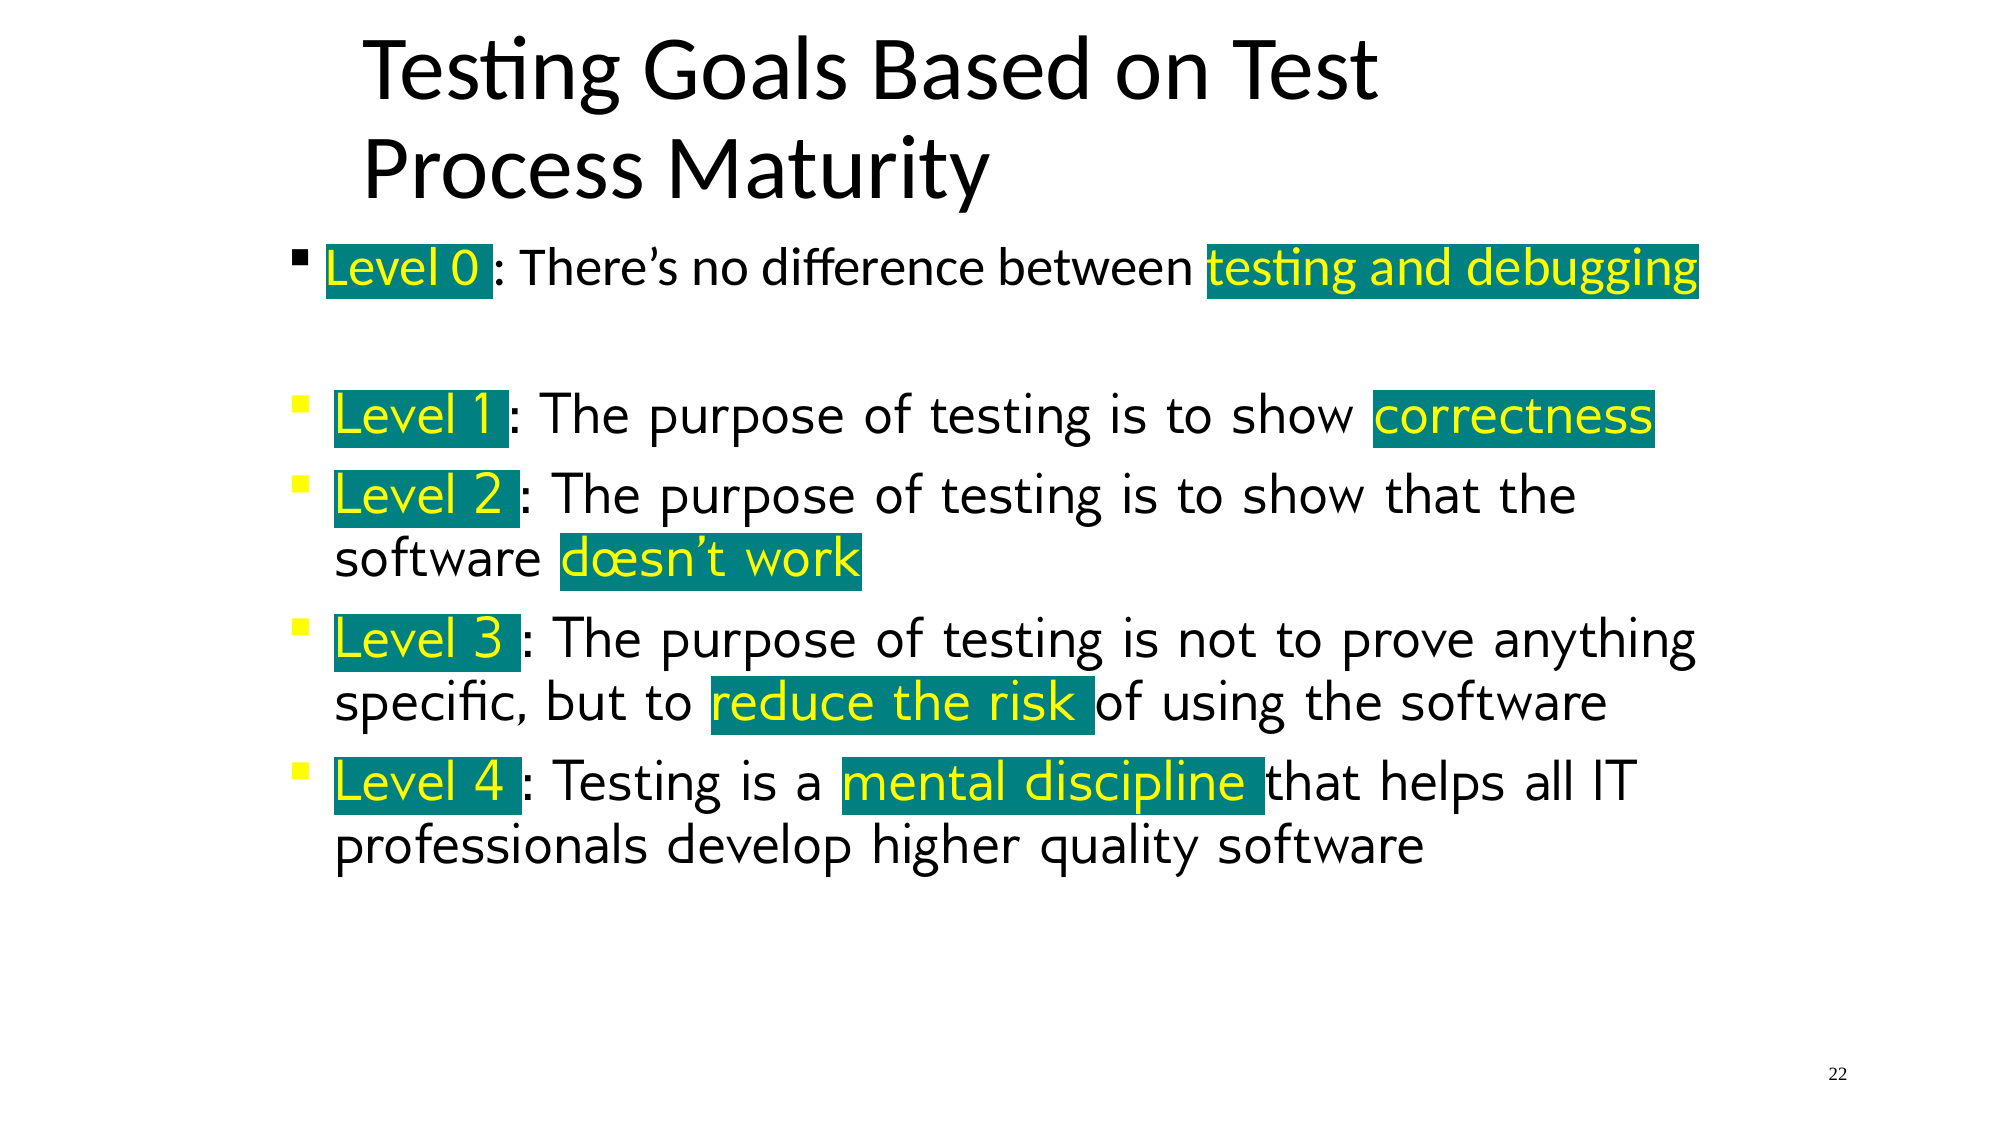

# Testing Goals Based on Test Process Maturity
Level 0 : There’s no difference between testing and debugging
Level 1 : The purpose of testing is to show correctness
Level 2 : The purpose of testing is to show that the software doesn’t work
Level 3 : The purpose of testing is not to prove anything specific, but to reduce the risk of using the software
Level 4 : Testing is a mental discipline that helps all IT professionals develop higher quality software
22